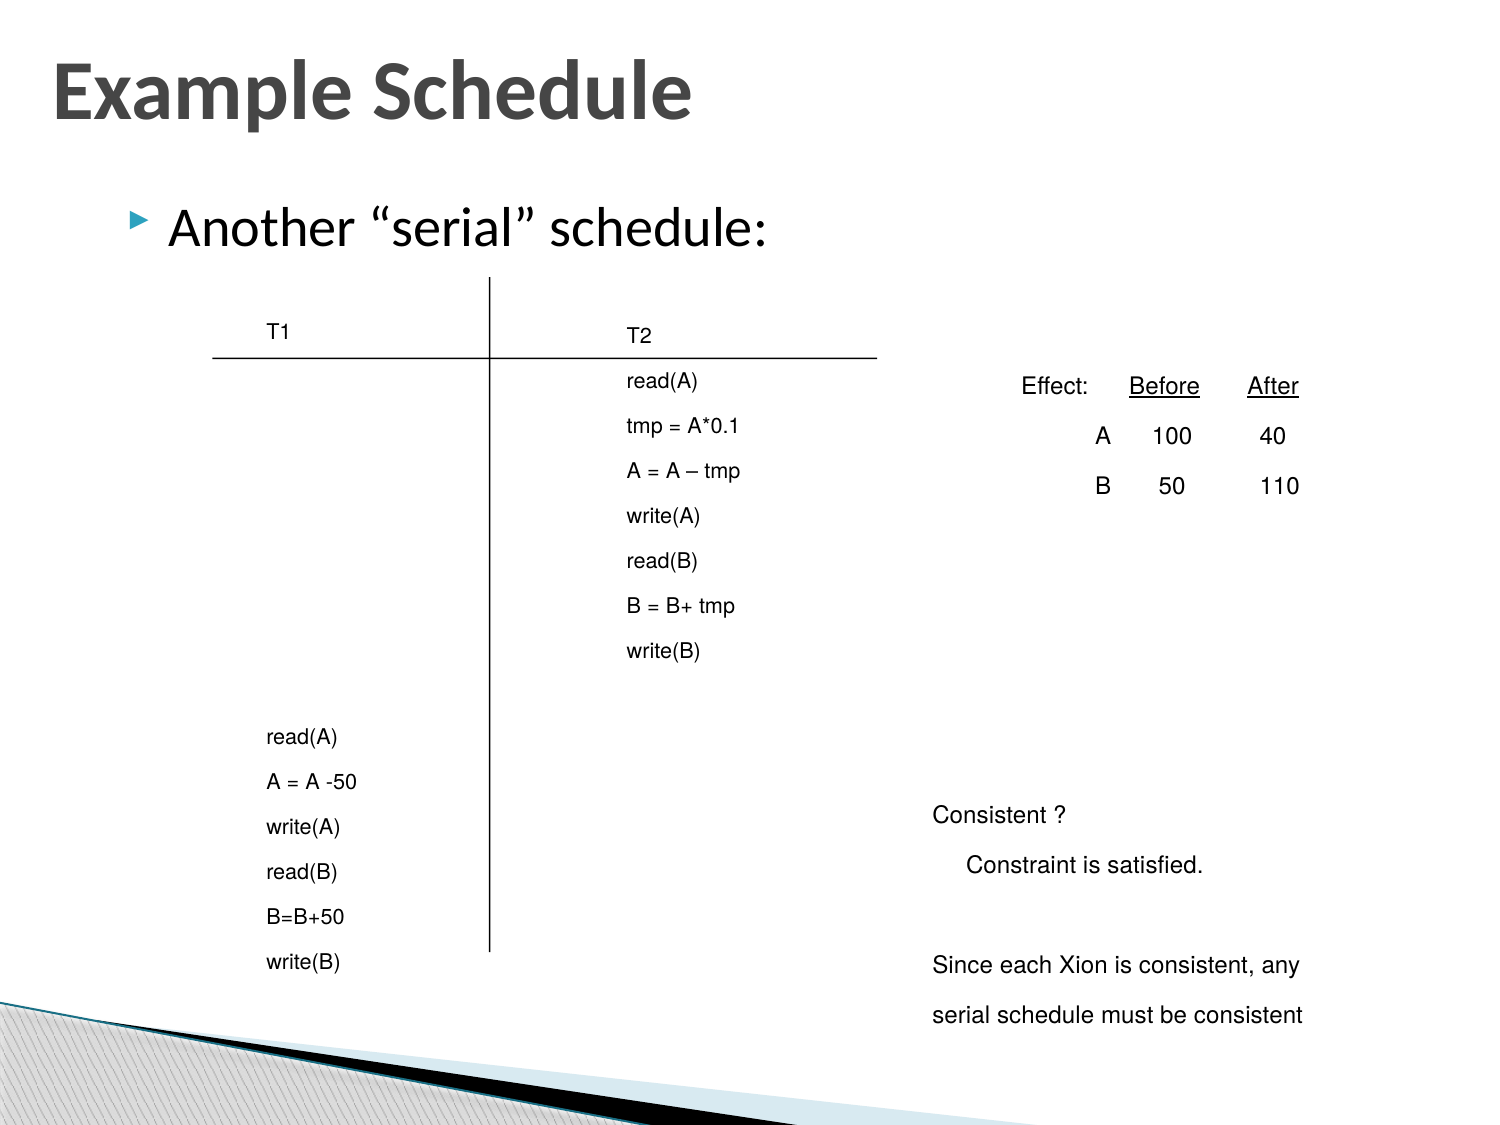

# Example Schedule
Another “serial” schedule:

T1

read(A)
A = A -50
write(A)
read(B)
B=B+50
write(B)
T2
read(A)
tmp = A*0.1
A = A – tmp
write(A)
read(B)
B = B+ tmp
write(B)
Effect:      Before       After
           A      100          40
           B       50           110

Consistent ?
     Constraint is satisfied.

Since each Xion is consistent, any
serial schedule must be consistent